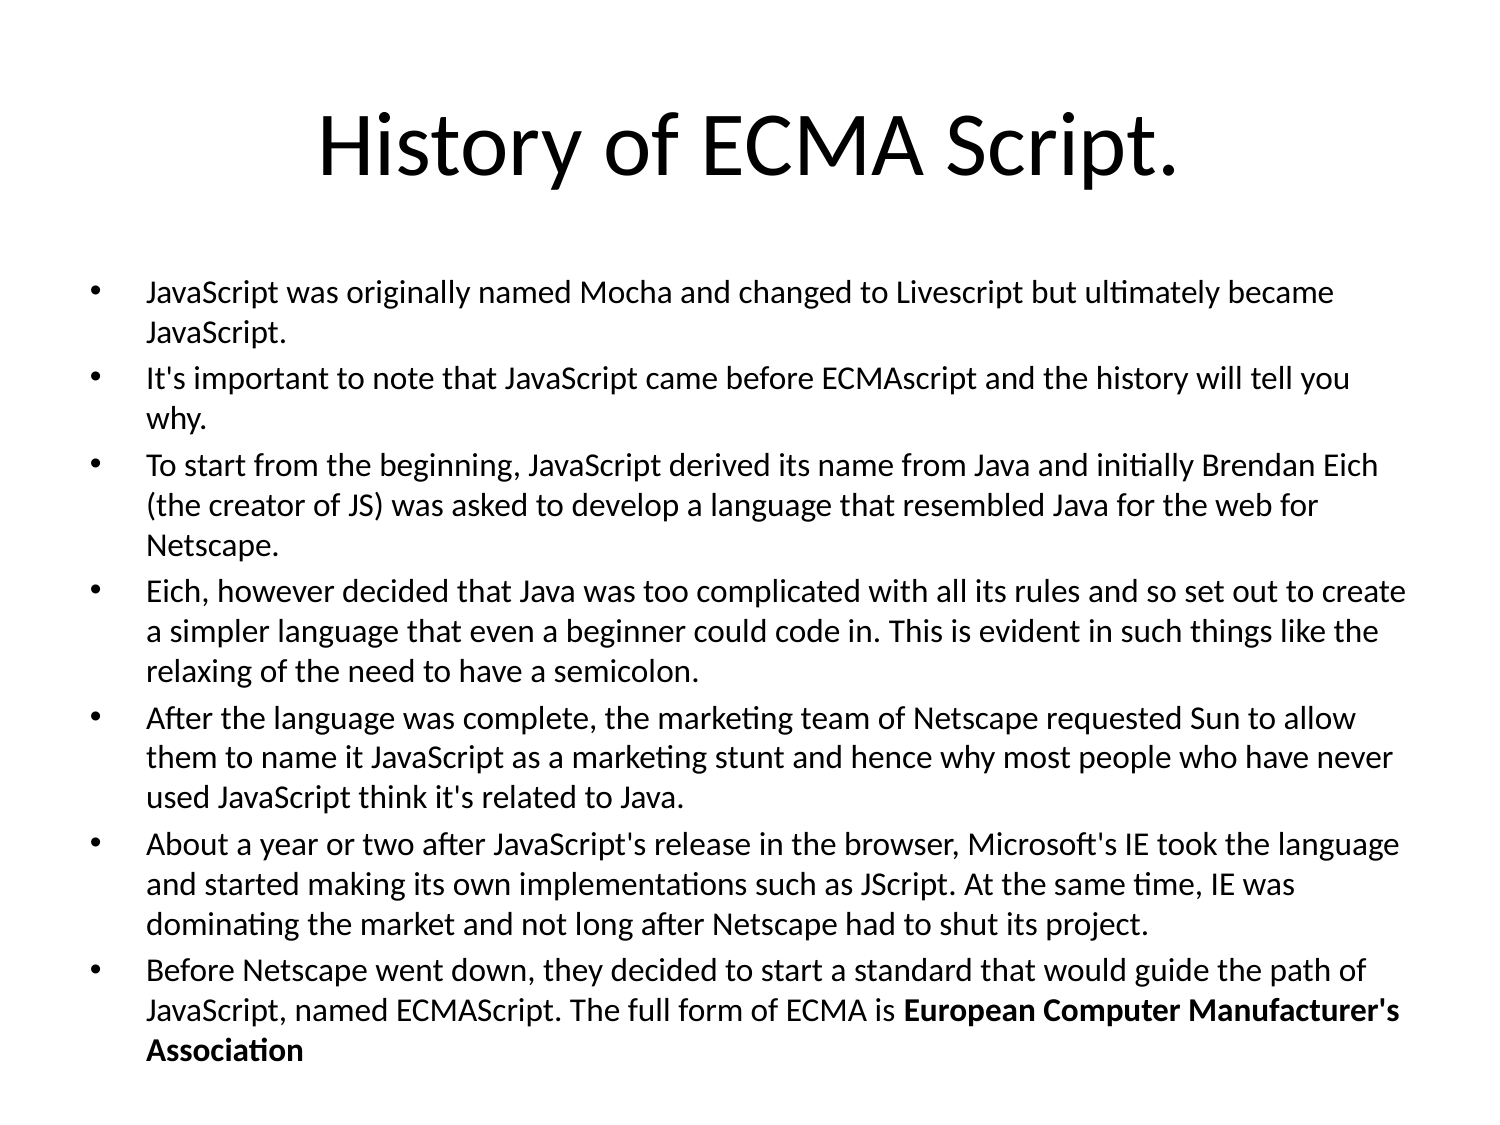

# History of ECMA Script.
JavaScript was originally named Mocha and changed to Livescript but ultimately became JavaScript.
It's important to note that JavaScript came before ECMAscript and the history will tell you why.
To start from the beginning, JavaScript derived its name from Java and initially Brendan Eich (the creator of JS) was asked to develop a language that resembled Java for the web for Netscape.
Eich, however decided that Java was too complicated with all its rules and so set out to create a simpler language that even a beginner could code in. This is evident in such things like the relaxing of the need to have a semicolon.
After the language was complete, the marketing team of Netscape requested Sun to allow them to name it JavaScript as a marketing stunt and hence why most people who have never used JavaScript think it's related to Java.
About a year or two after JavaScript's release in the browser, Microsoft's IE took the language and started making its own implementations such as JScript. At the same time, IE was dominating the market and not long after Netscape had to shut its project.
Before Netscape went down, they decided to start a standard that would guide the path of JavaScript, named ECMAScript. The full form of ECMA is European Computer Manufacturer's Association